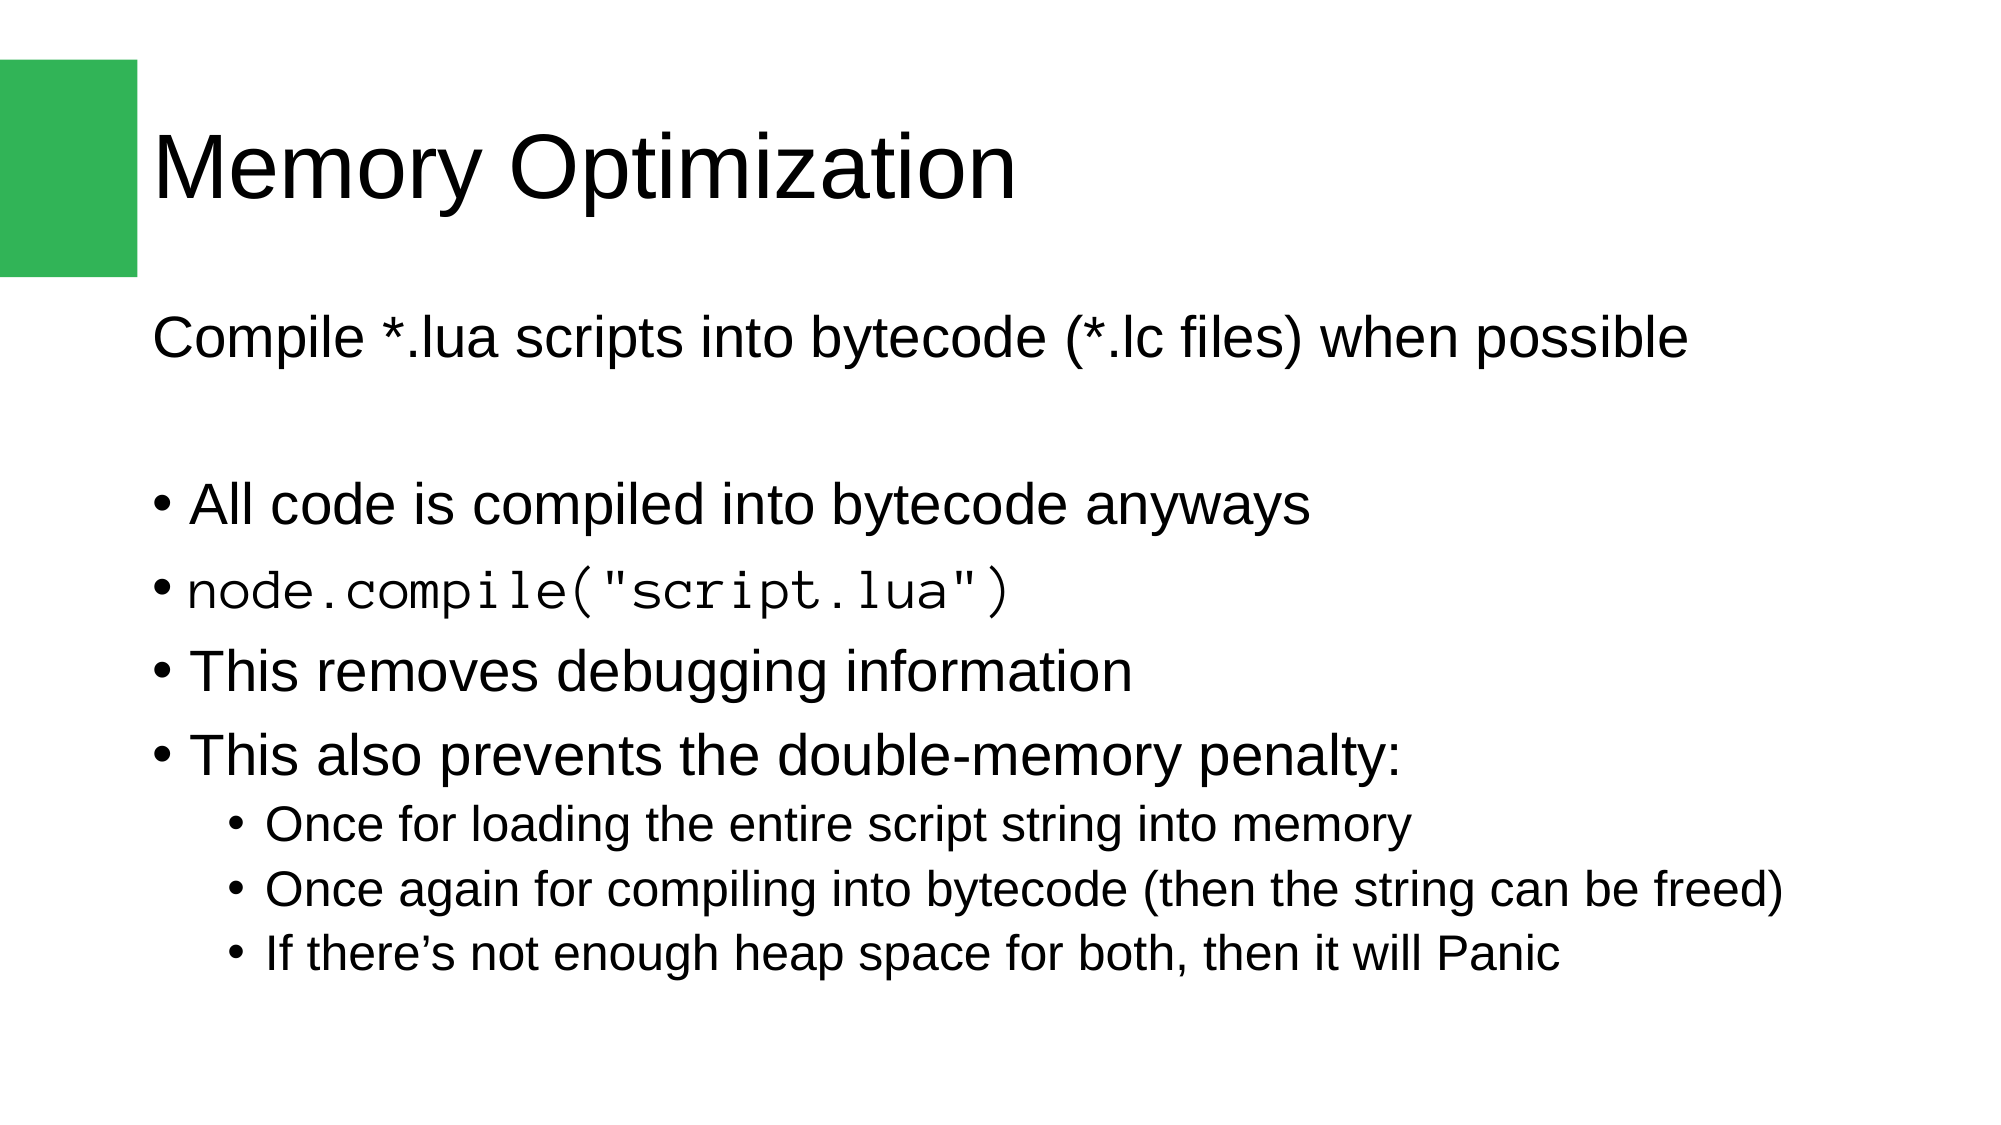

# Memory Optimization
Compile *.lua scripts into bytecode (*.lc files) when possible

All code is compiled into bytecode anyways
node.compile("script.lua")
This removes debugging information
This also prevents the double-memory penalty:
Once for loading the entire script string into memory
Once again for compiling into bytecode (then the string can be freed)
If there’s not enough heap space for both, then it will Panic